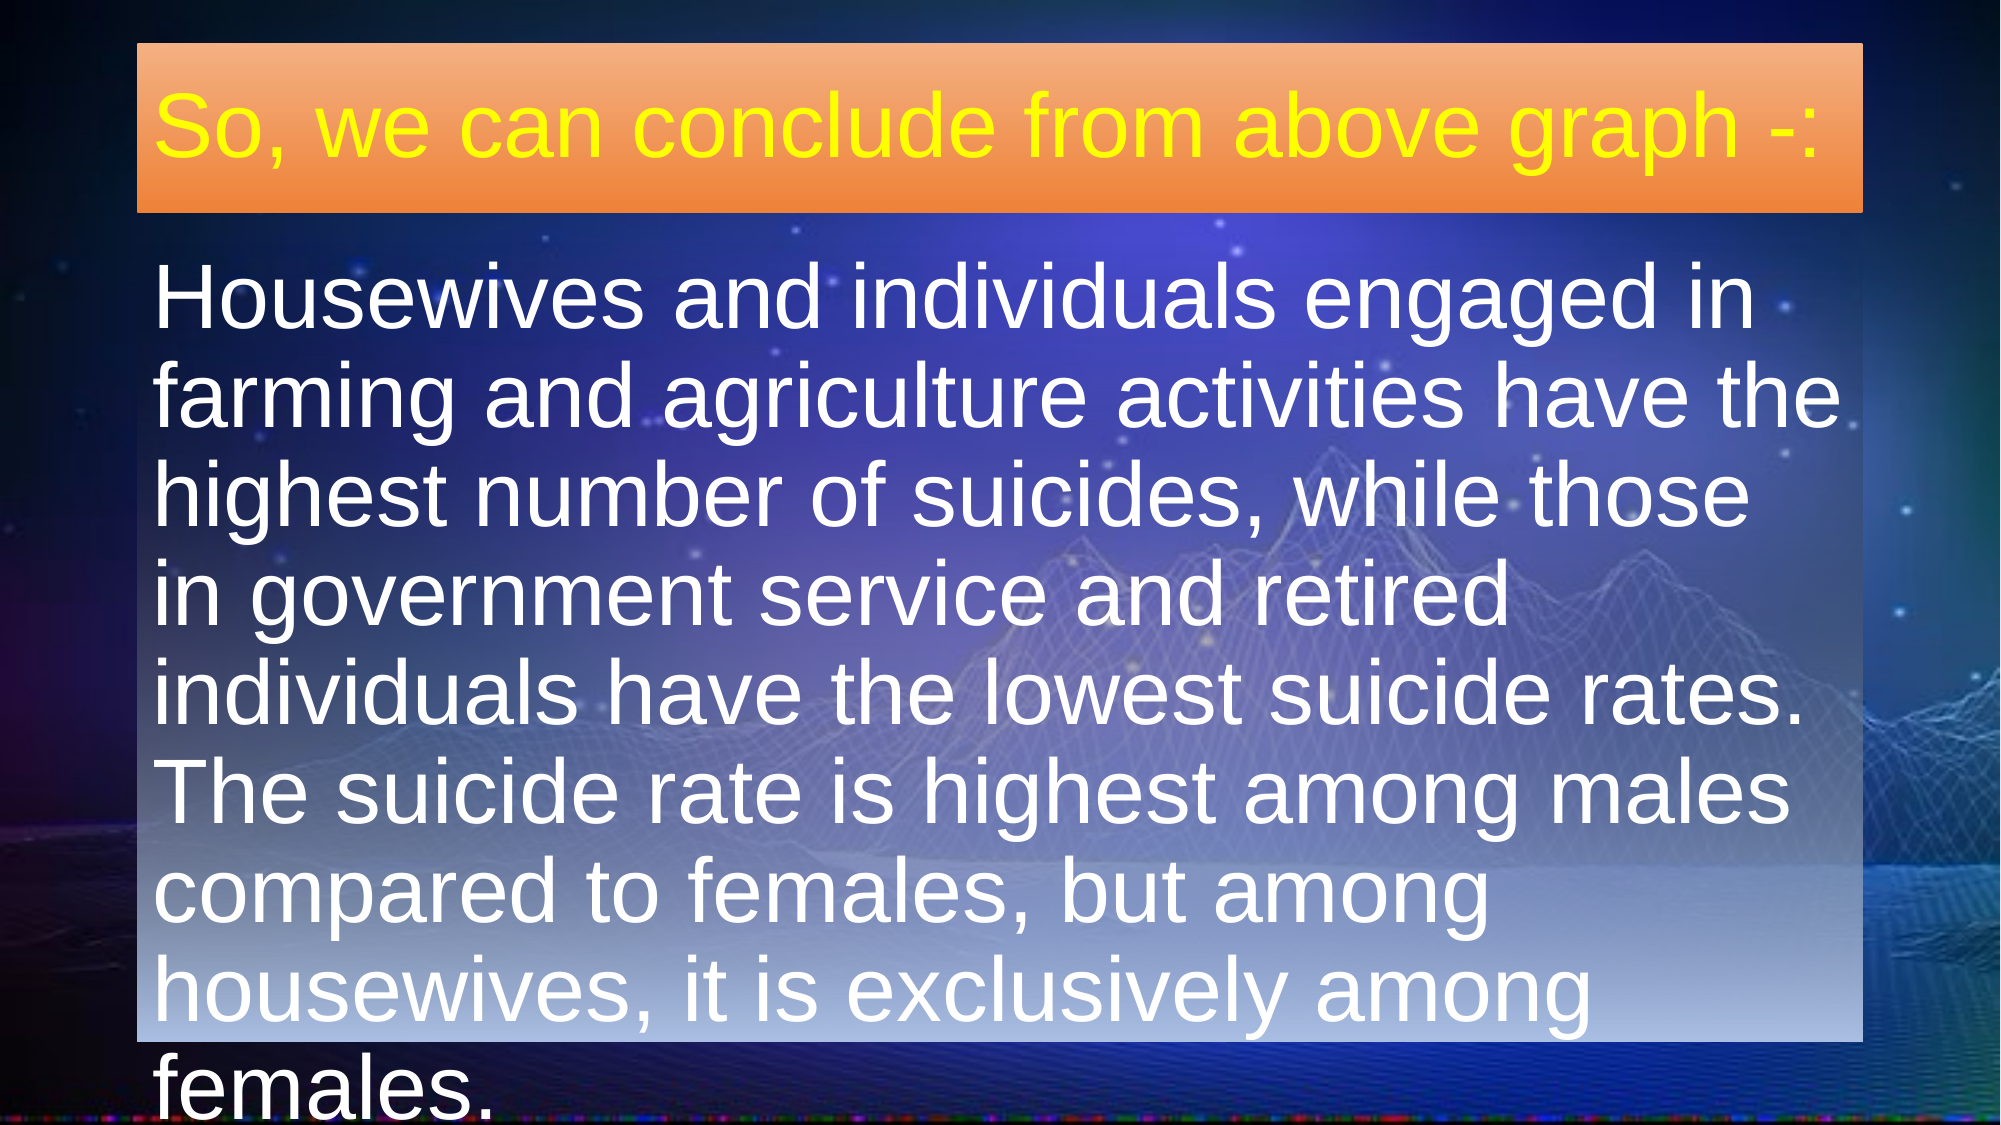

# So, we can conclude from above graph -:
Housewives and individuals engaged in farming and agriculture activities have the highest number of suicides, while those in government service and retired individuals have the lowest suicide rates. The suicide rate is highest among males compared to females, but among housewives, it is exclusively among females.